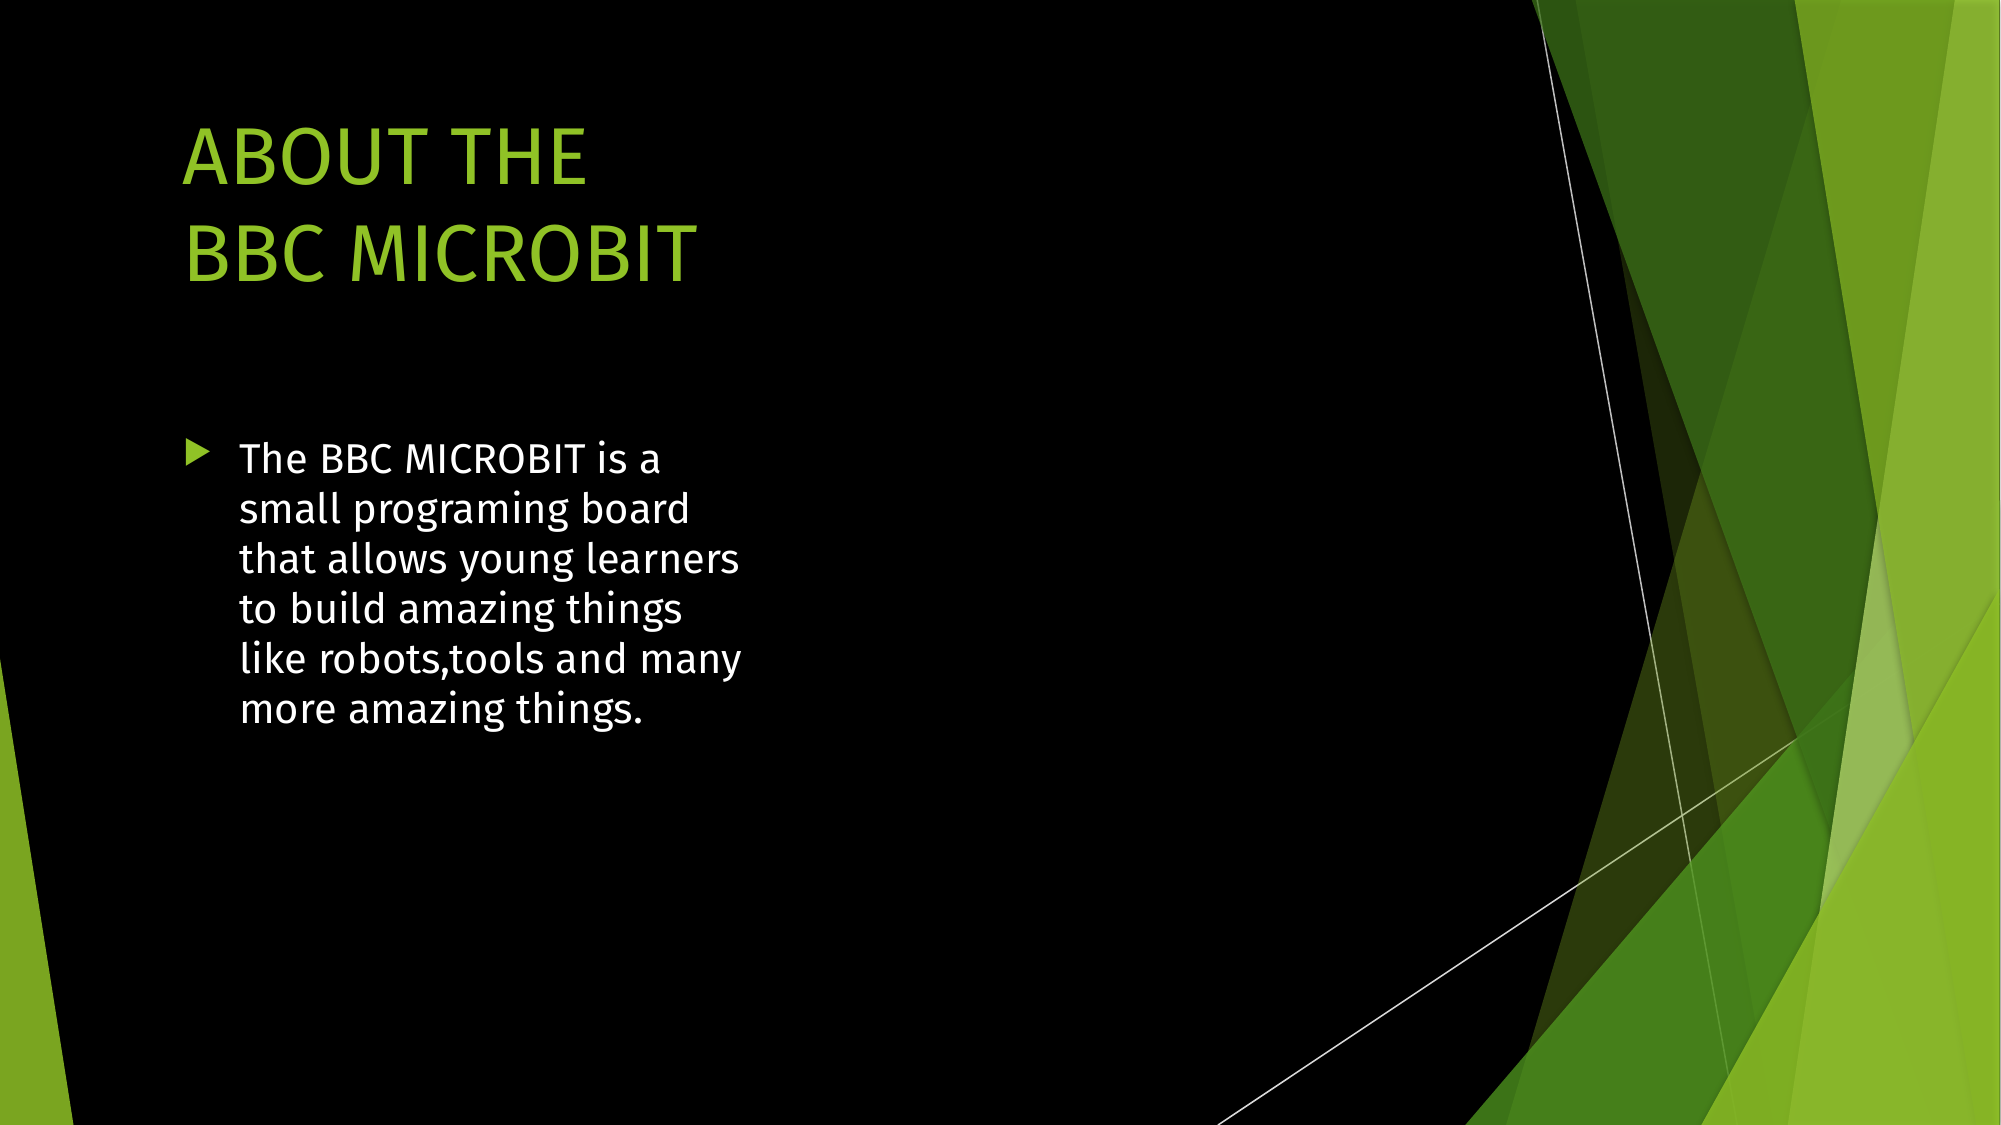

# ABOUT THE BBC MICROBIT
The BBC MICROBIT is a small programing board that allows young learners to build amazing things like robots,tools and many more amazing things.